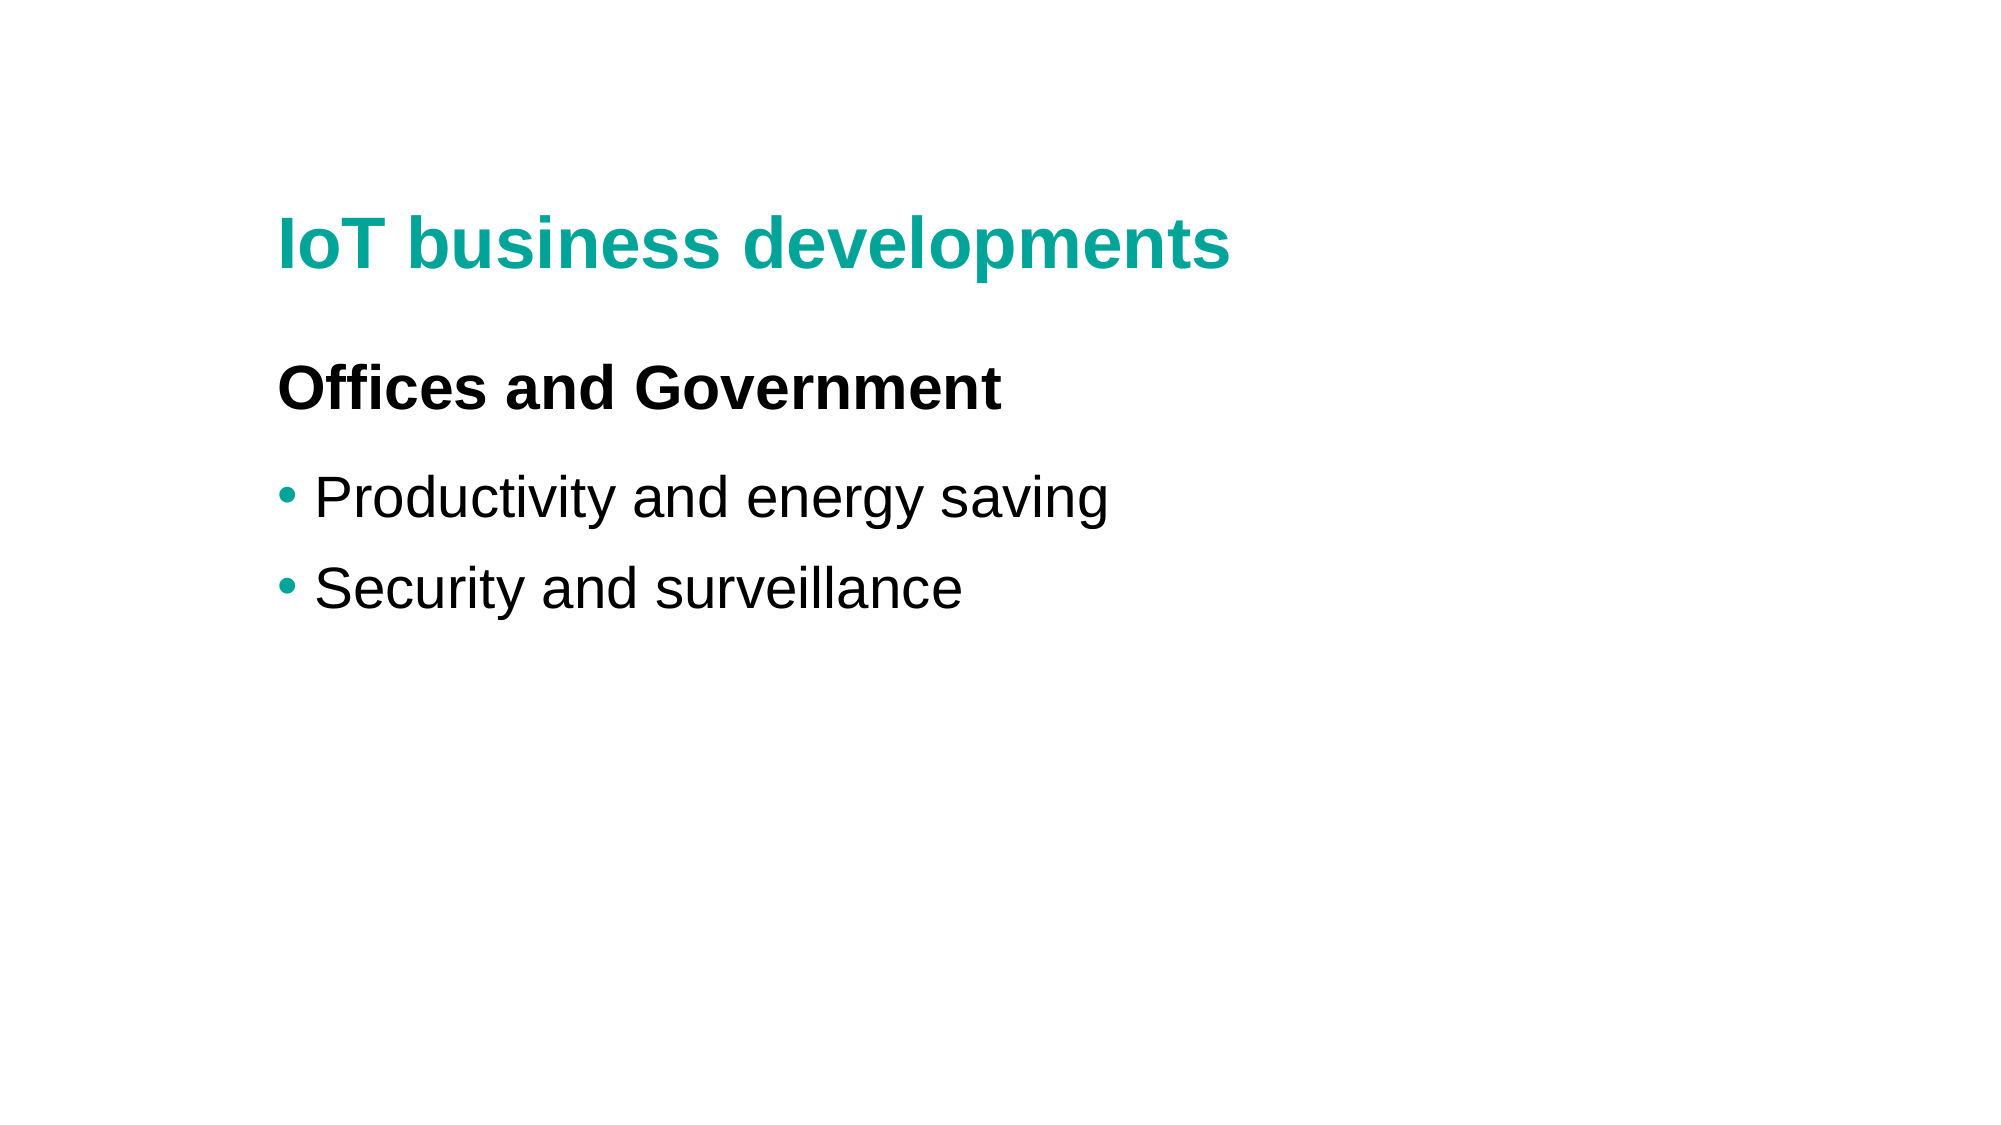

# IoT business developments
Offices and Government
Productivity and energy saving
Security and surveillance
10